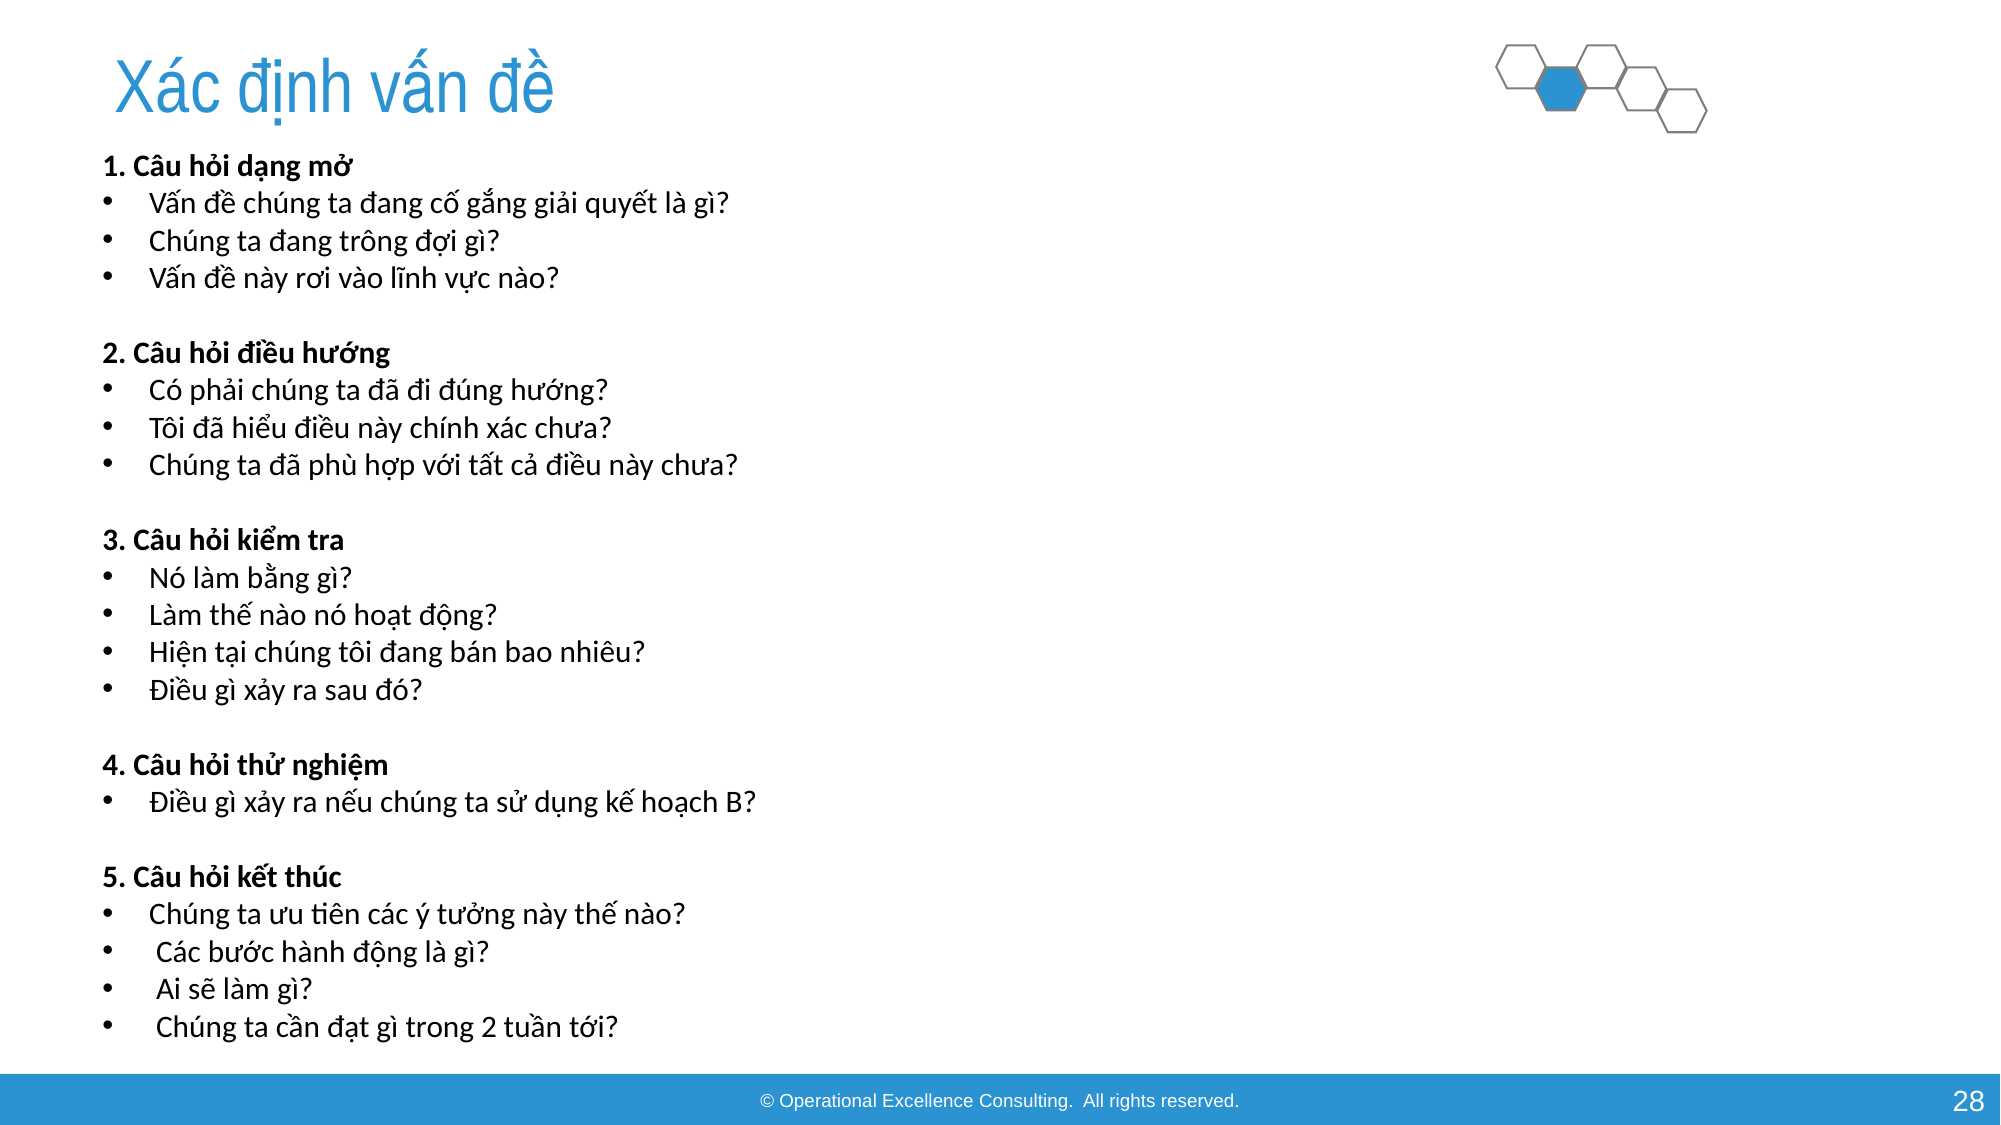

# Xác định vấn đề
Ideate
Empathize
Prototype
Define
Test
1. Câu hỏi dạng mở
Vấn đề chúng ta đang cố gắng giải quyết là gì?
Chúng ta đang trông đợi gì?
Vấn đề này rơi vào lĩnh vực nào?

2. Câu hỏi điều hướng
Có phải chúng ta đã đi đúng hướng?
Tôi đã hiểu điều này chính xác chưa?
Chúng ta đã phù hợp với tất cả điều này chưa?

3. Câu hỏi kiểm tra
Nó làm bằng gì?
Làm thế nào nó hoạt động?
Hiện tại chúng tôi đang bán bao nhiêu?
Điều gì xảy ra sau đó?

4. Câu hỏi thử nghiệm
Điều gì xảy ra nếu chúng ta sử dụng kế hoạch B?

5. Câu hỏi kết thúc
Chúng ta ưu tiên các ý tưởng này thế nào?
 Các bước hành động là gì?
 Ai sẽ làm gì?
 Chúng ta cần đạt gì trong 2 tuần tới?